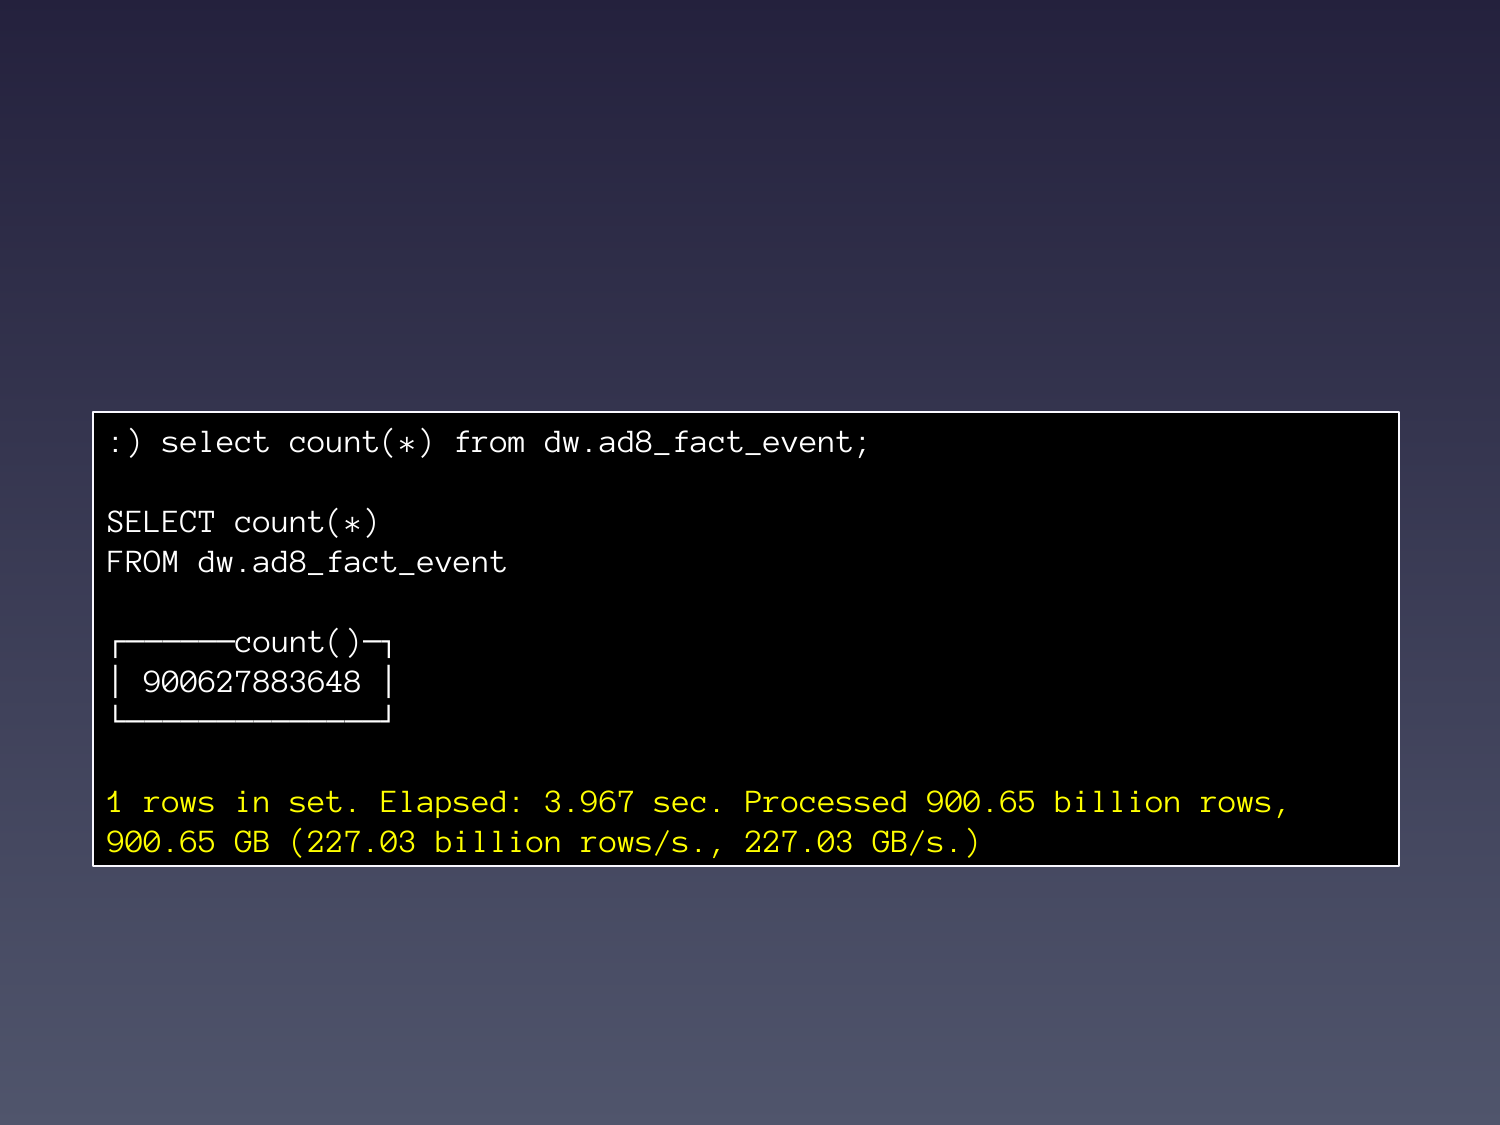

:) select count(*) from dw.ad8_fact_event;

SELECT count(*)
FROM dw.ad8_fact_event

┌──────count()─┐
│ 900627883648 │
└──────────────┘

1 rows in set. Elapsed: 3.967 sec. Processed 900.65 billion rows, 900.65 GB (227.03 billion rows/s., 227.03 GB/s.)